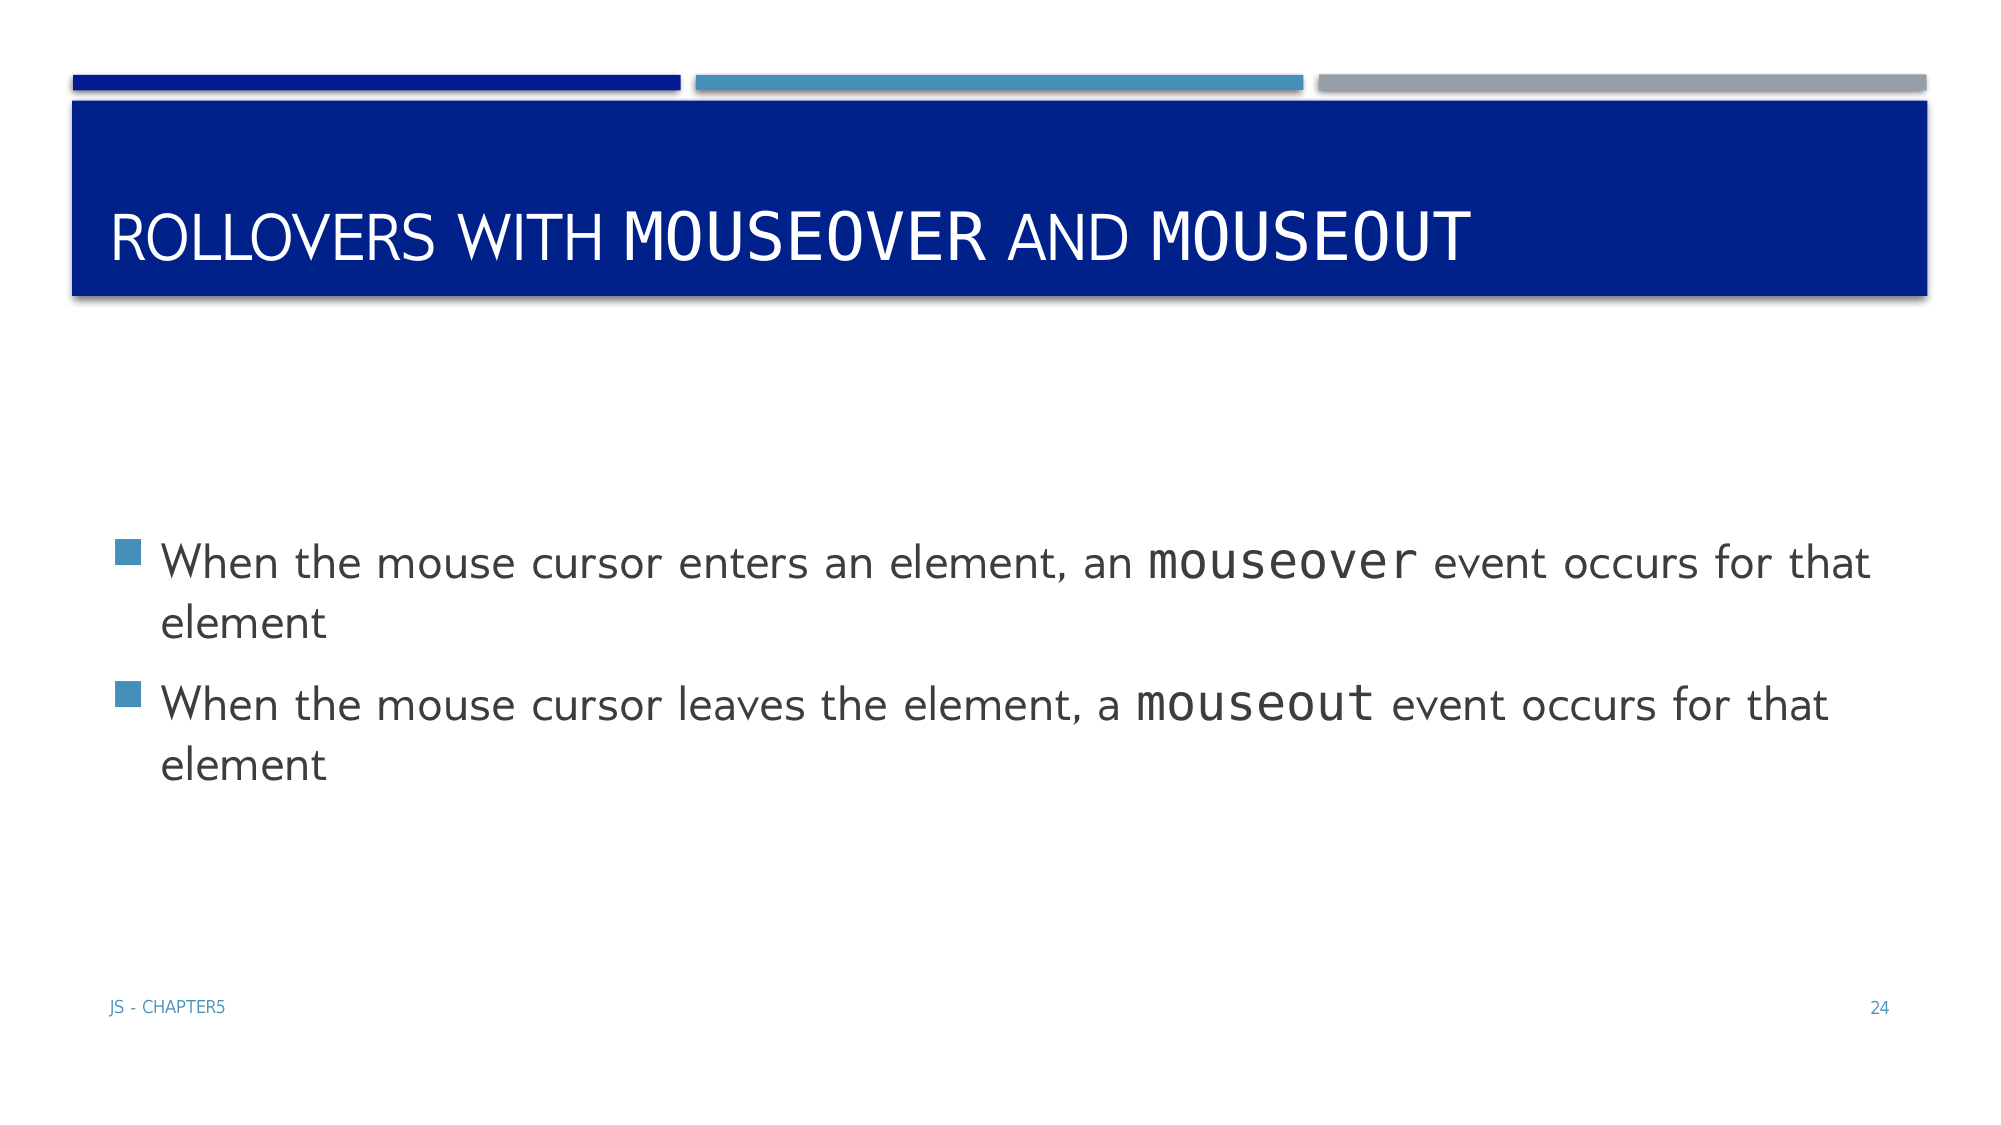

# Rollovers with mouseover and mouseout
When the mouse cursor enters an element, an mouseover event occurs for that element
When the mouse cursor leaves the element, a mouseout event occurs for that element
JS - Chapter5
24